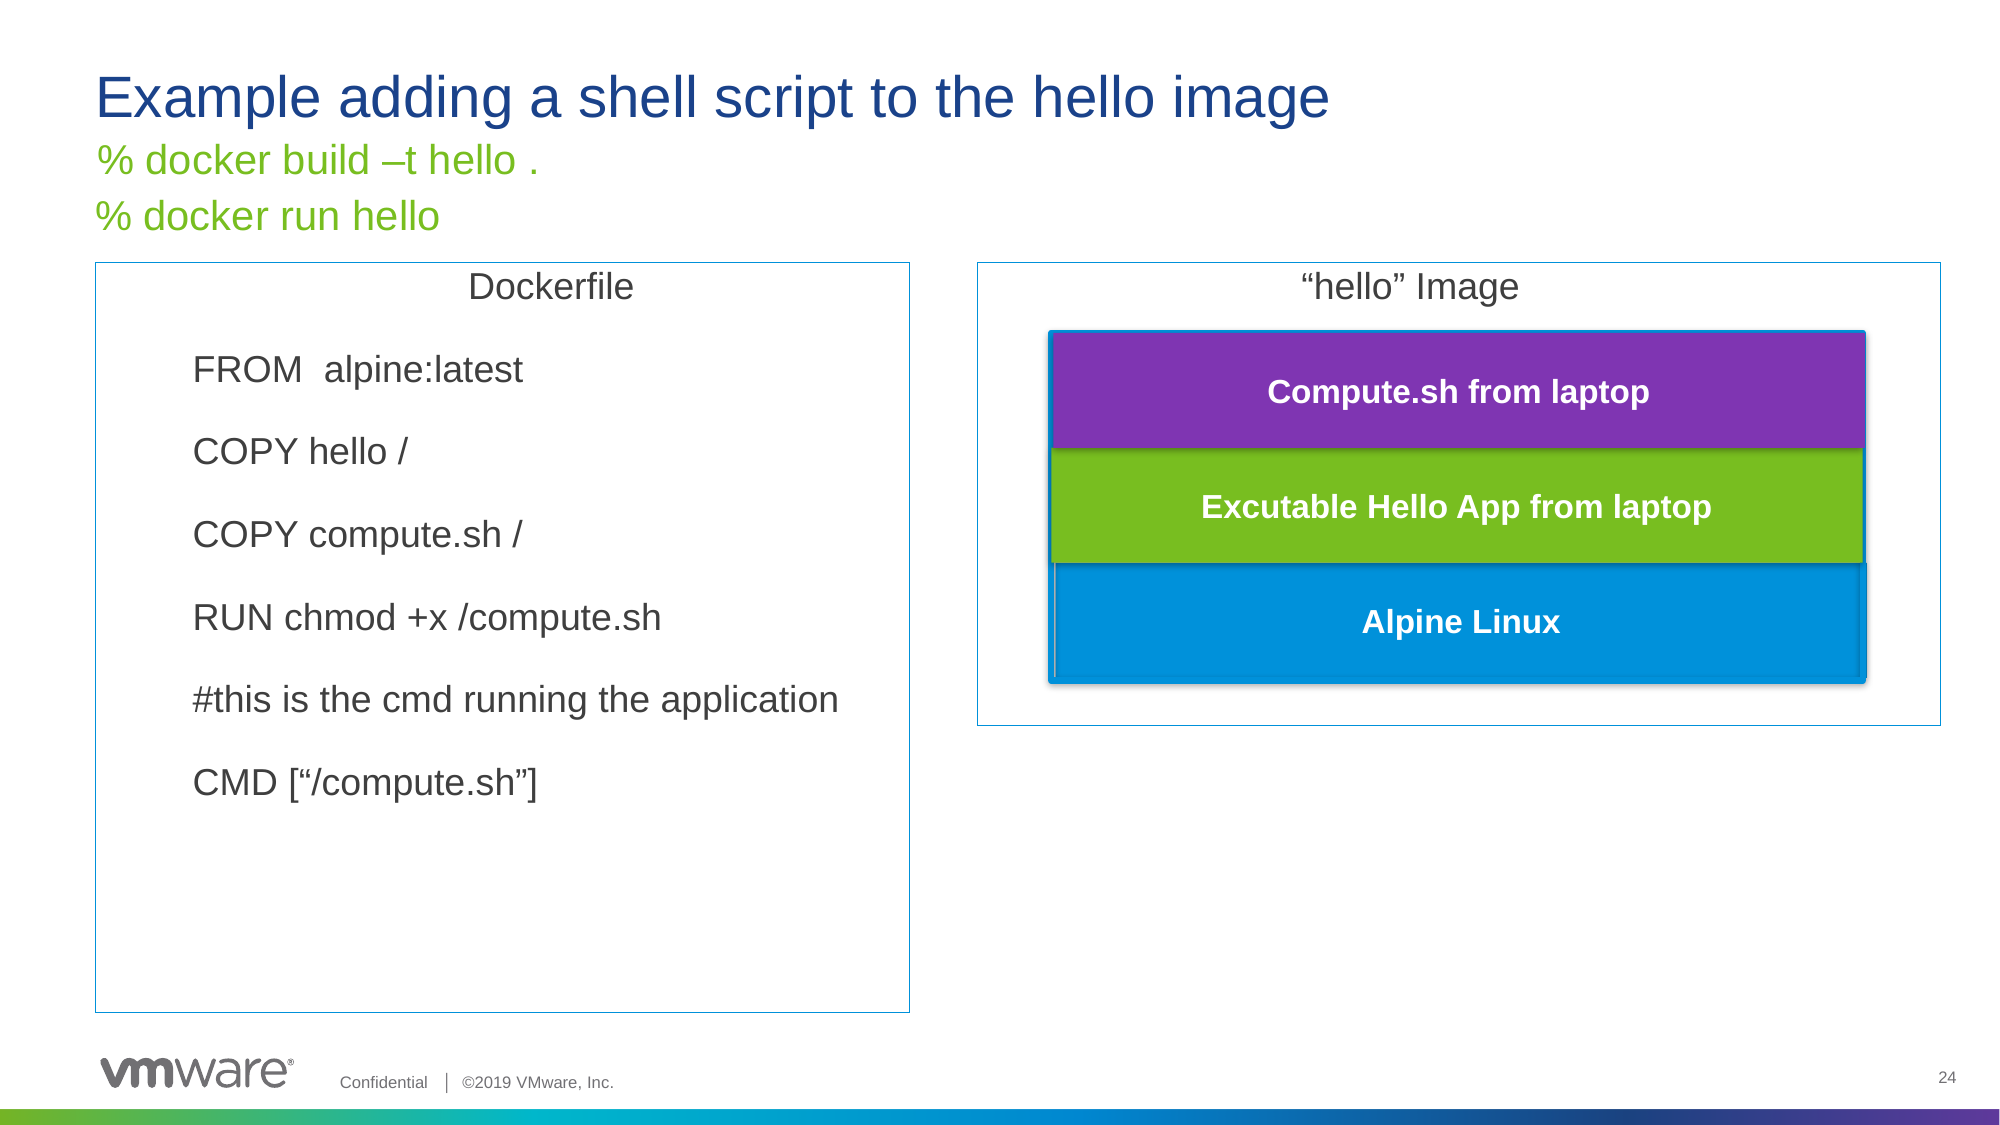

# Example adding a shell script to the hello image
% docker build –t hello .
% docker run hello
Dockerfile
FROM  alpine:latest
COPY hello /
COPY compute.sh /
RUN chmod +x /compute.sh
#this is the cmd running the application
CMD [“/compute.sh”]
“hello” Image

Compute.sh from laptop
Excutable Hello App from laptop
Alpine Linux